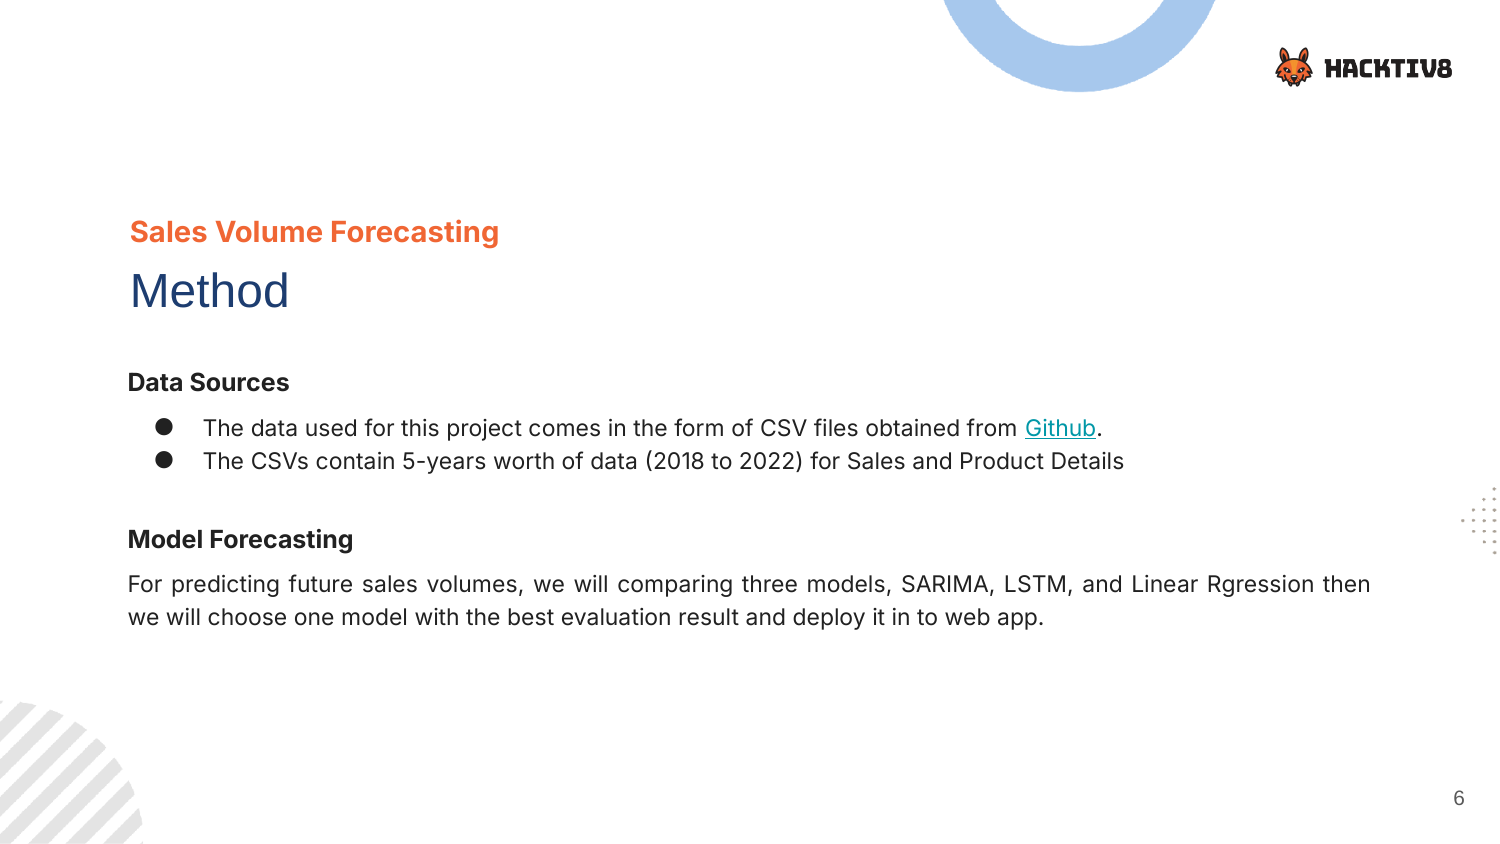

Sales Volume Forecasting

Method
Data Sources
The data used for this project comes in the form of CSV files obtained from Github.
The CSVs contain 5-years worth of data (2018 to 2022) for Sales and Product Details

Model Forecasting
For predicting future sales volumes, we will comparing three models, SARIMA, LSTM, and Linear Rgression then we will choose one model with the best evaluation result and deploy it in to web app.

6